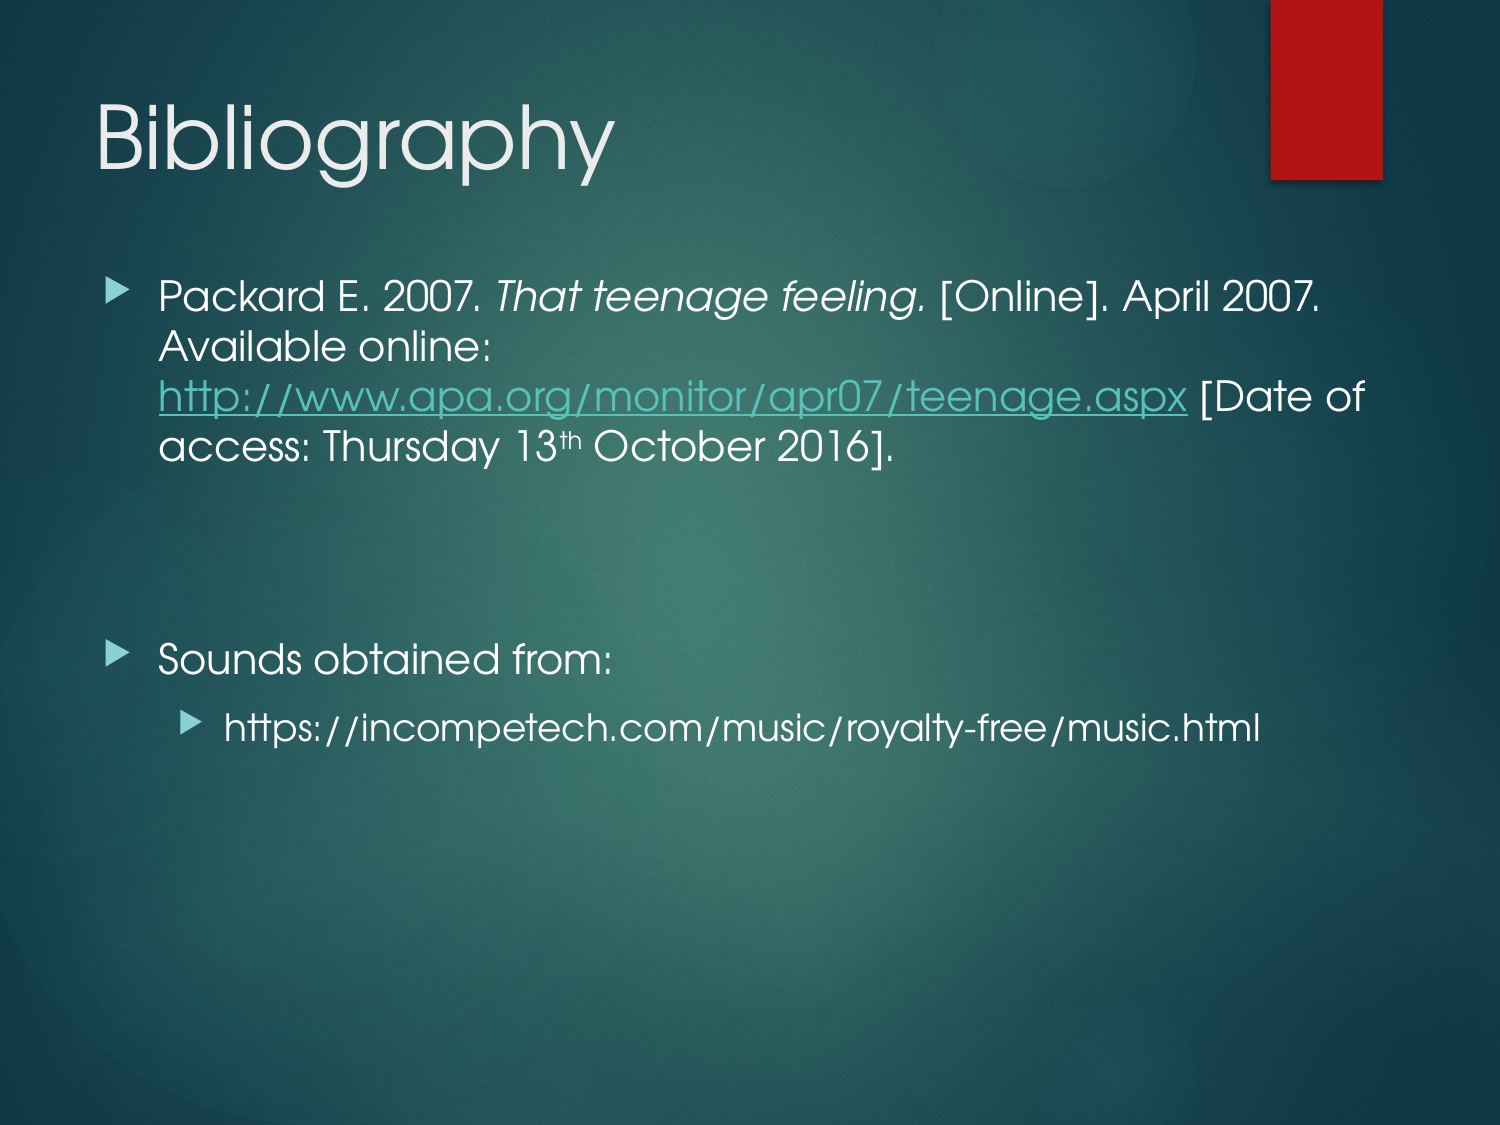

# Bibliography
Packard E. 2007. That teenage feeling. [Online]. April 2007. Available online: http://www.apa.org/monitor/apr07/teenage.aspx [Date of access: Thursday 13th October 2016].

Sounds obtained from:
https://incompetech.com/music/royalty-free/music.html